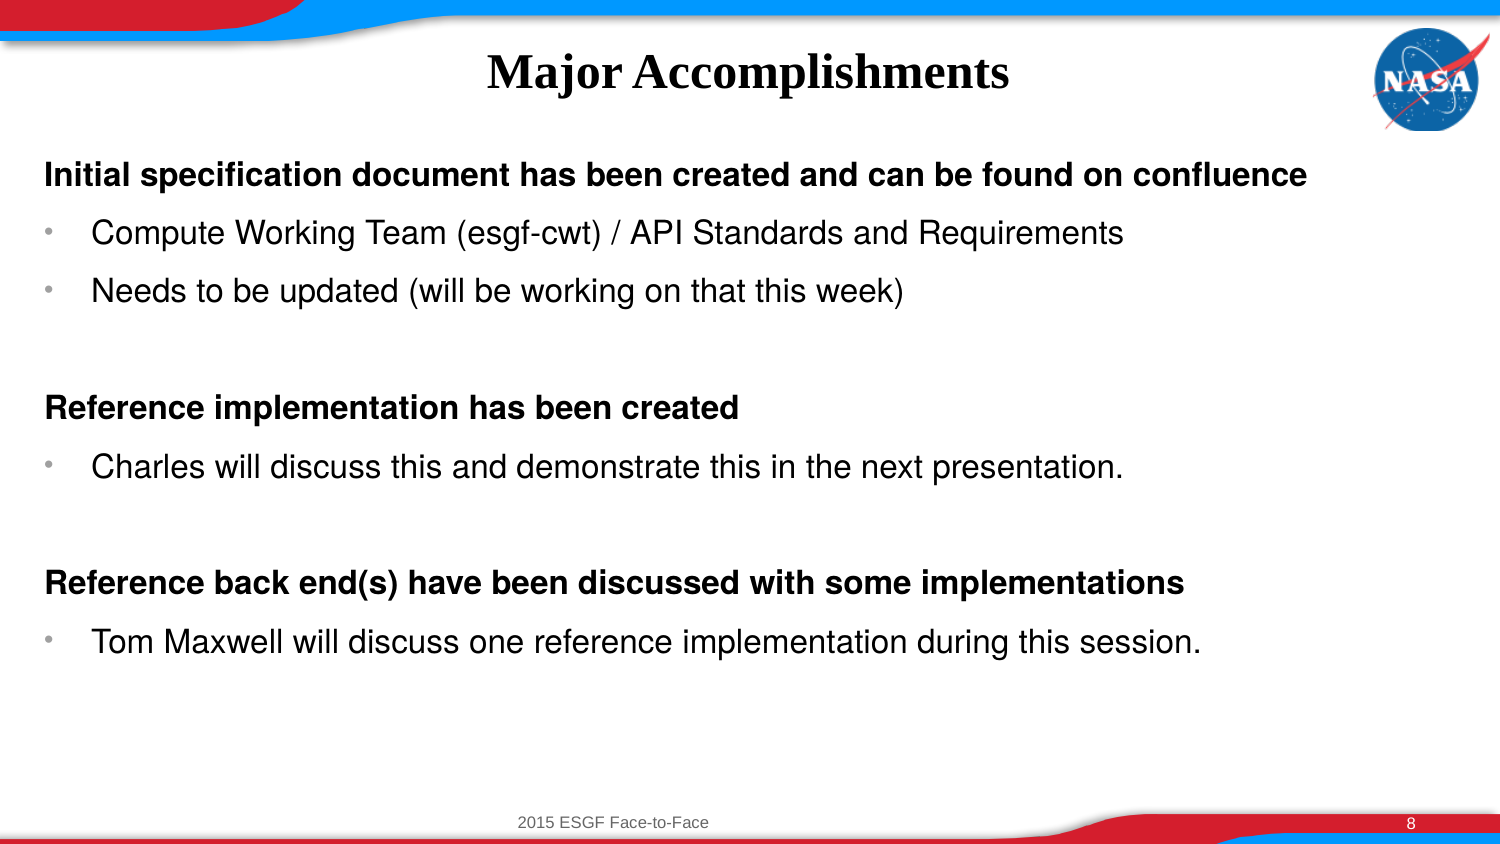

# Major Accomplishments
Initial specification document has been created and can be found on confluence
Compute Working Team (esgf-cwt) / API Standards and Requirements
Needs to be updated (will be working on that this week)

Reference implementation has been created
Charles will discuss this and demonstrate this in the next presentation.

Reference back end(s) have been discussed with some implementations
Tom Maxwell will discuss one reference implementation during this session.

2015 ESGF Face-to-Face
8